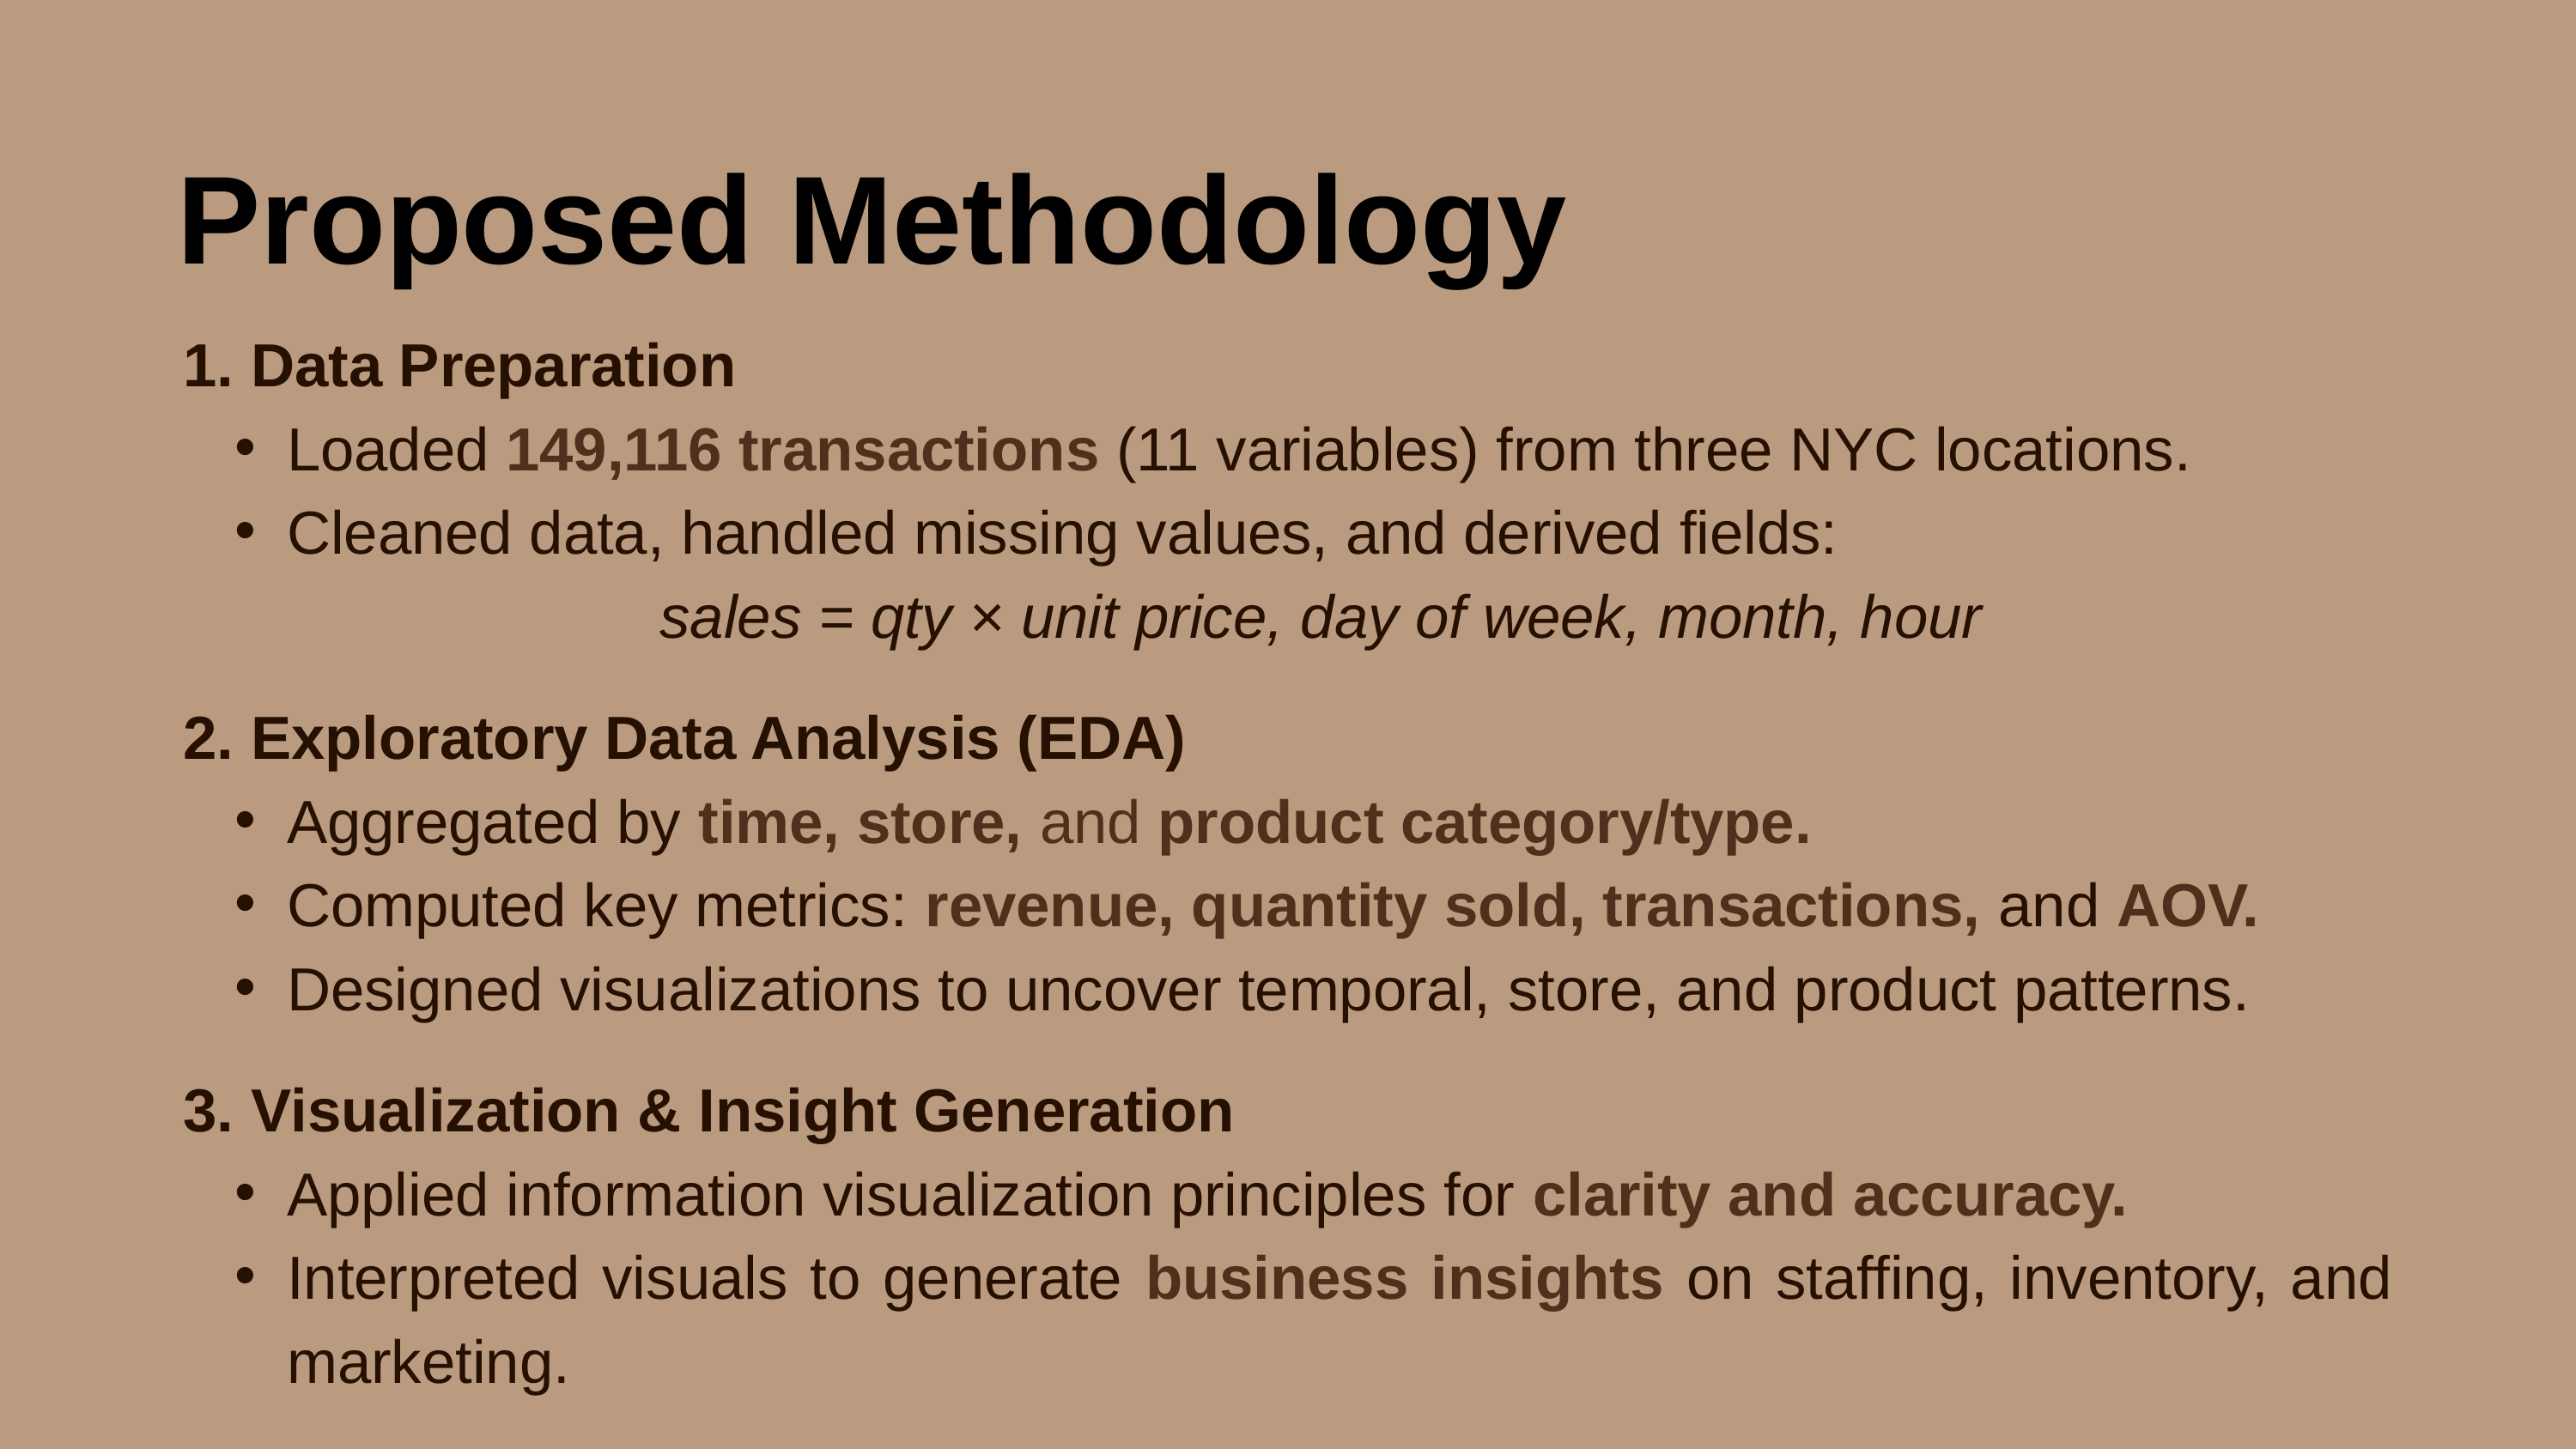

Proposed Methodology
1. Data Preparation
Loaded 149,116 transactions (11 variables) from three NYC locations.
Cleaned data, handled missing values, and derived fields:
    sales = qty × unit price, day of week, month, hour

2. Exploratory Data Analysis (EDA)
Aggregated by time, store, and product category/type.
Computed key metrics: revenue, quantity sold, transactions, and AOV.
Designed visualizations to uncover temporal, store, and product patterns.

3. Visualization & Insight Generation
Applied information visualization principles for clarity and accuracy.
Interpreted visuals to generate business insights on staffing, inventory, and marketing.